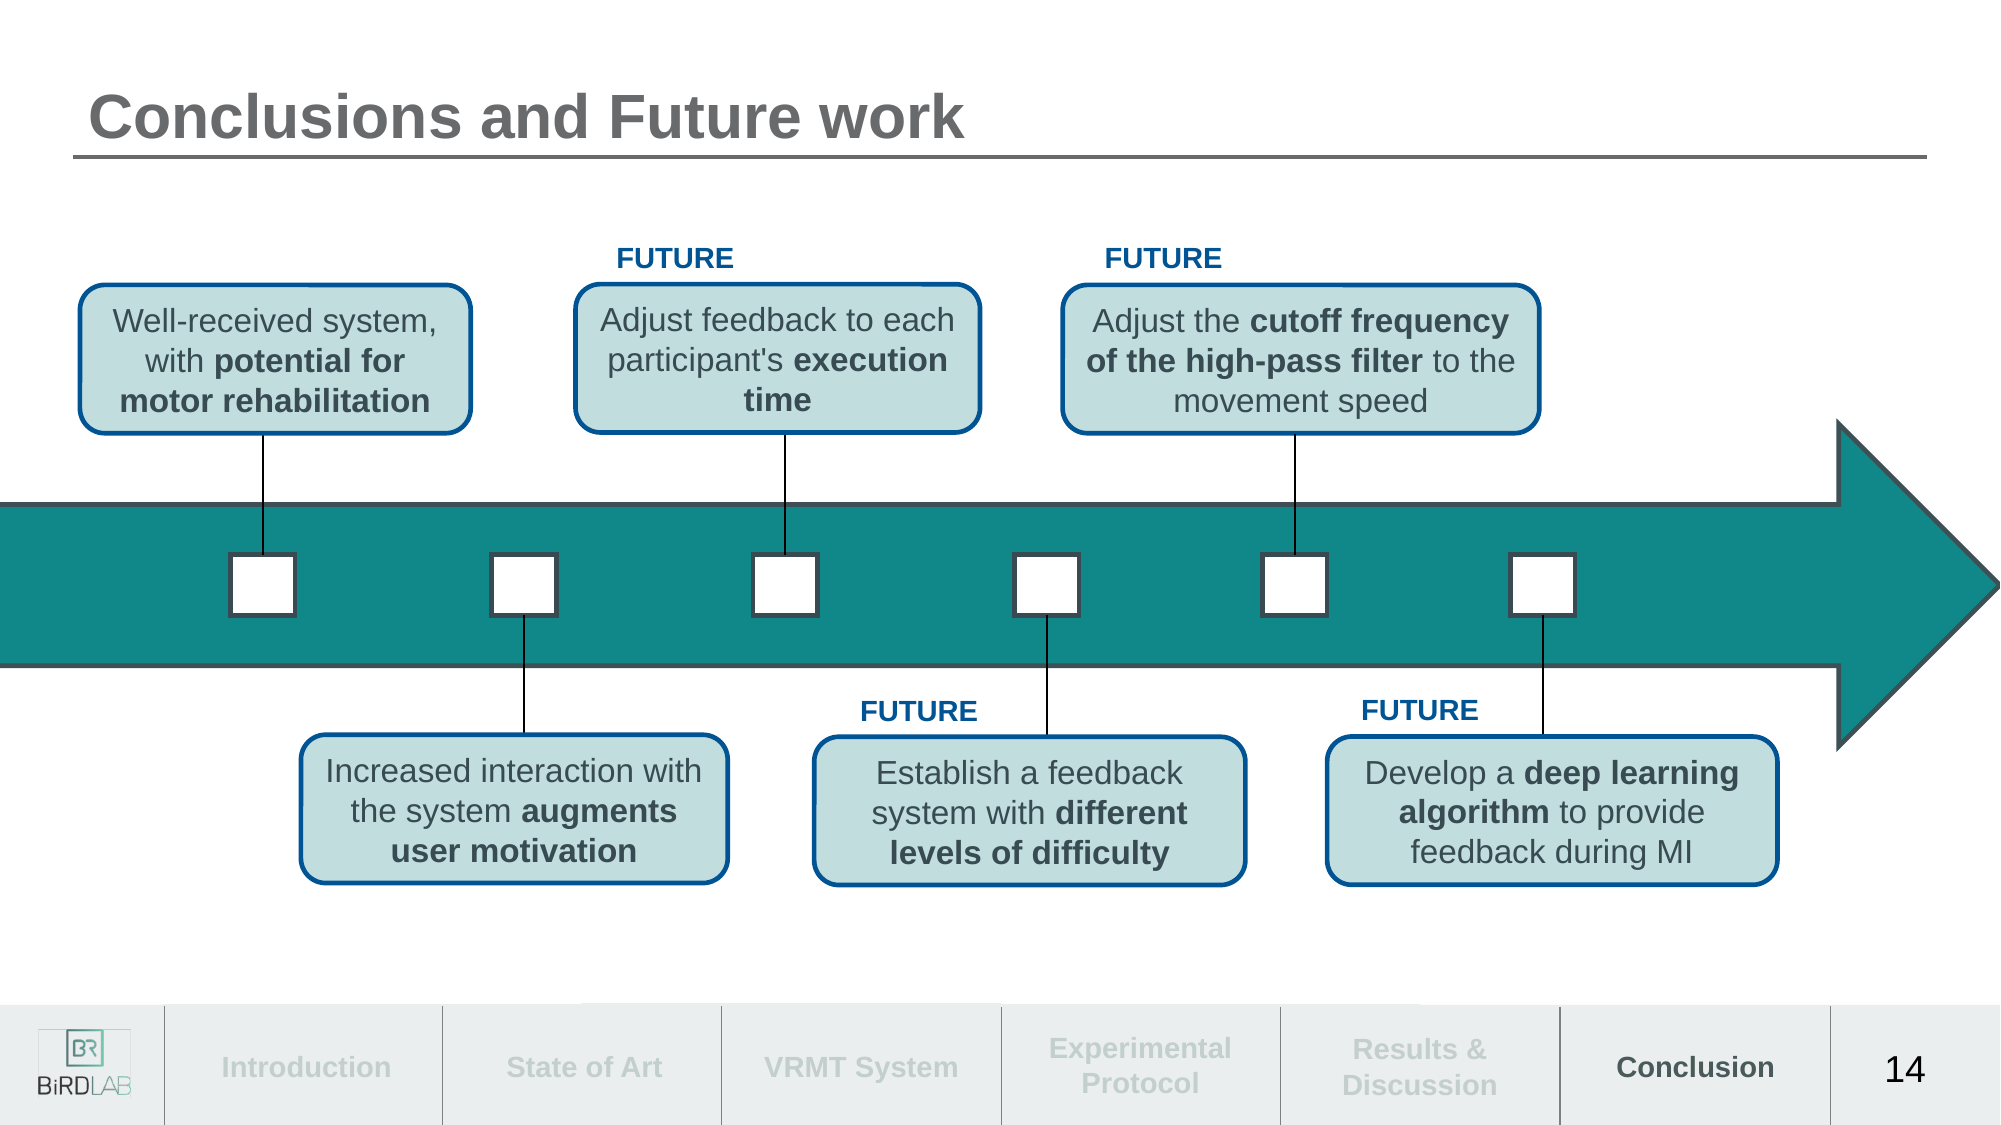

# Conclusions and Future work
FUTURE
FUTURE
Adjust feedback to each participant's execution time
Well-received system, with potential for motor rehabilitation
Adjust the cutoff frequency of the high-pass filter to the movement speed

FUTURE
FUTURE
Increased interaction with the system augments user motivation
Develop a deep learning algorithm to provide feedback during MI
Establish a feedback system with different levels of difficulty
Experimental Protocol
Results & Discussion
Introduction
State of Art
VRMT System
Conclusion